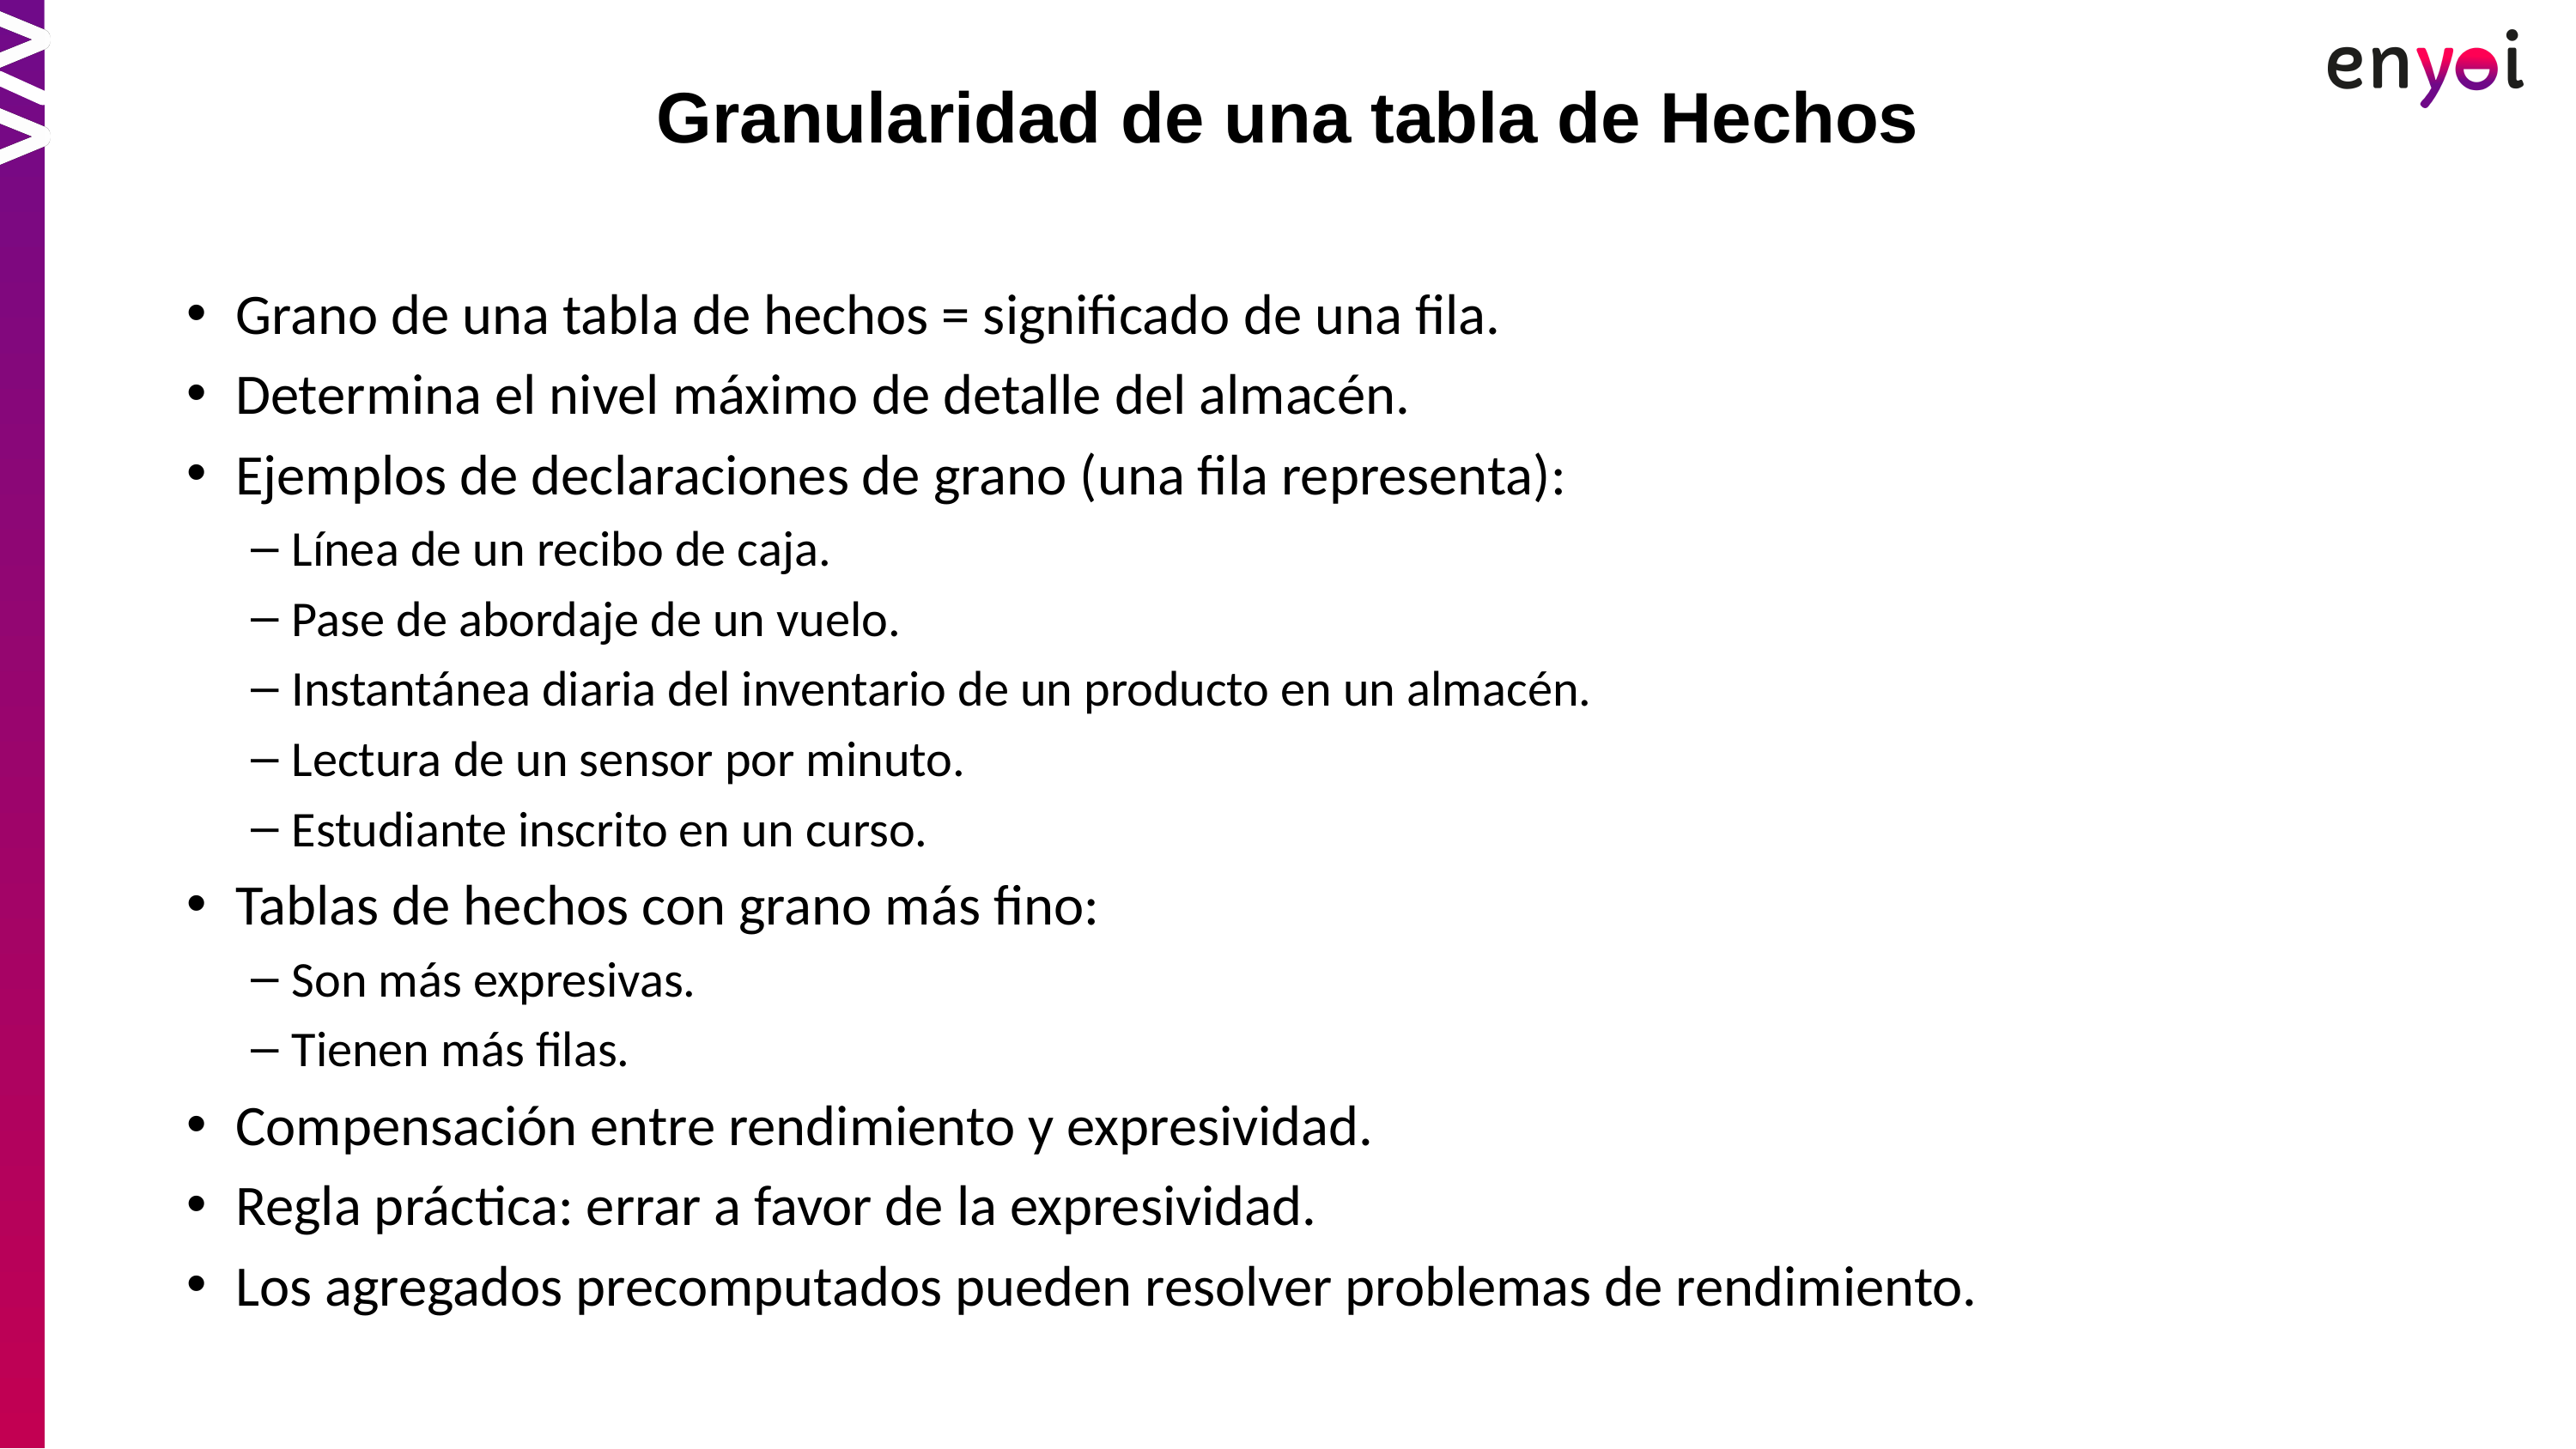

Granularidad de una tabla de Hechos
Grano de una tabla de hechos = significado de una fila.
Determina el nivel máximo de detalle del almacén.
Ejemplos de declaraciones de grano (una fila representa):
Línea de un recibo de caja.
Pase de abordaje de un vuelo.
Instantánea diaria del inventario de un producto en un almacén.
Lectura de un sensor por minuto.
Estudiante inscrito en un curso.
Tablas de hechos con grano más fino:
Son más expresivas.
Tienen más filas.
Compensación entre rendimiento y expresividad.
Regla práctica: errar a favor de la expresividad.
Los agregados precomputados pueden resolver problemas de rendimiento.